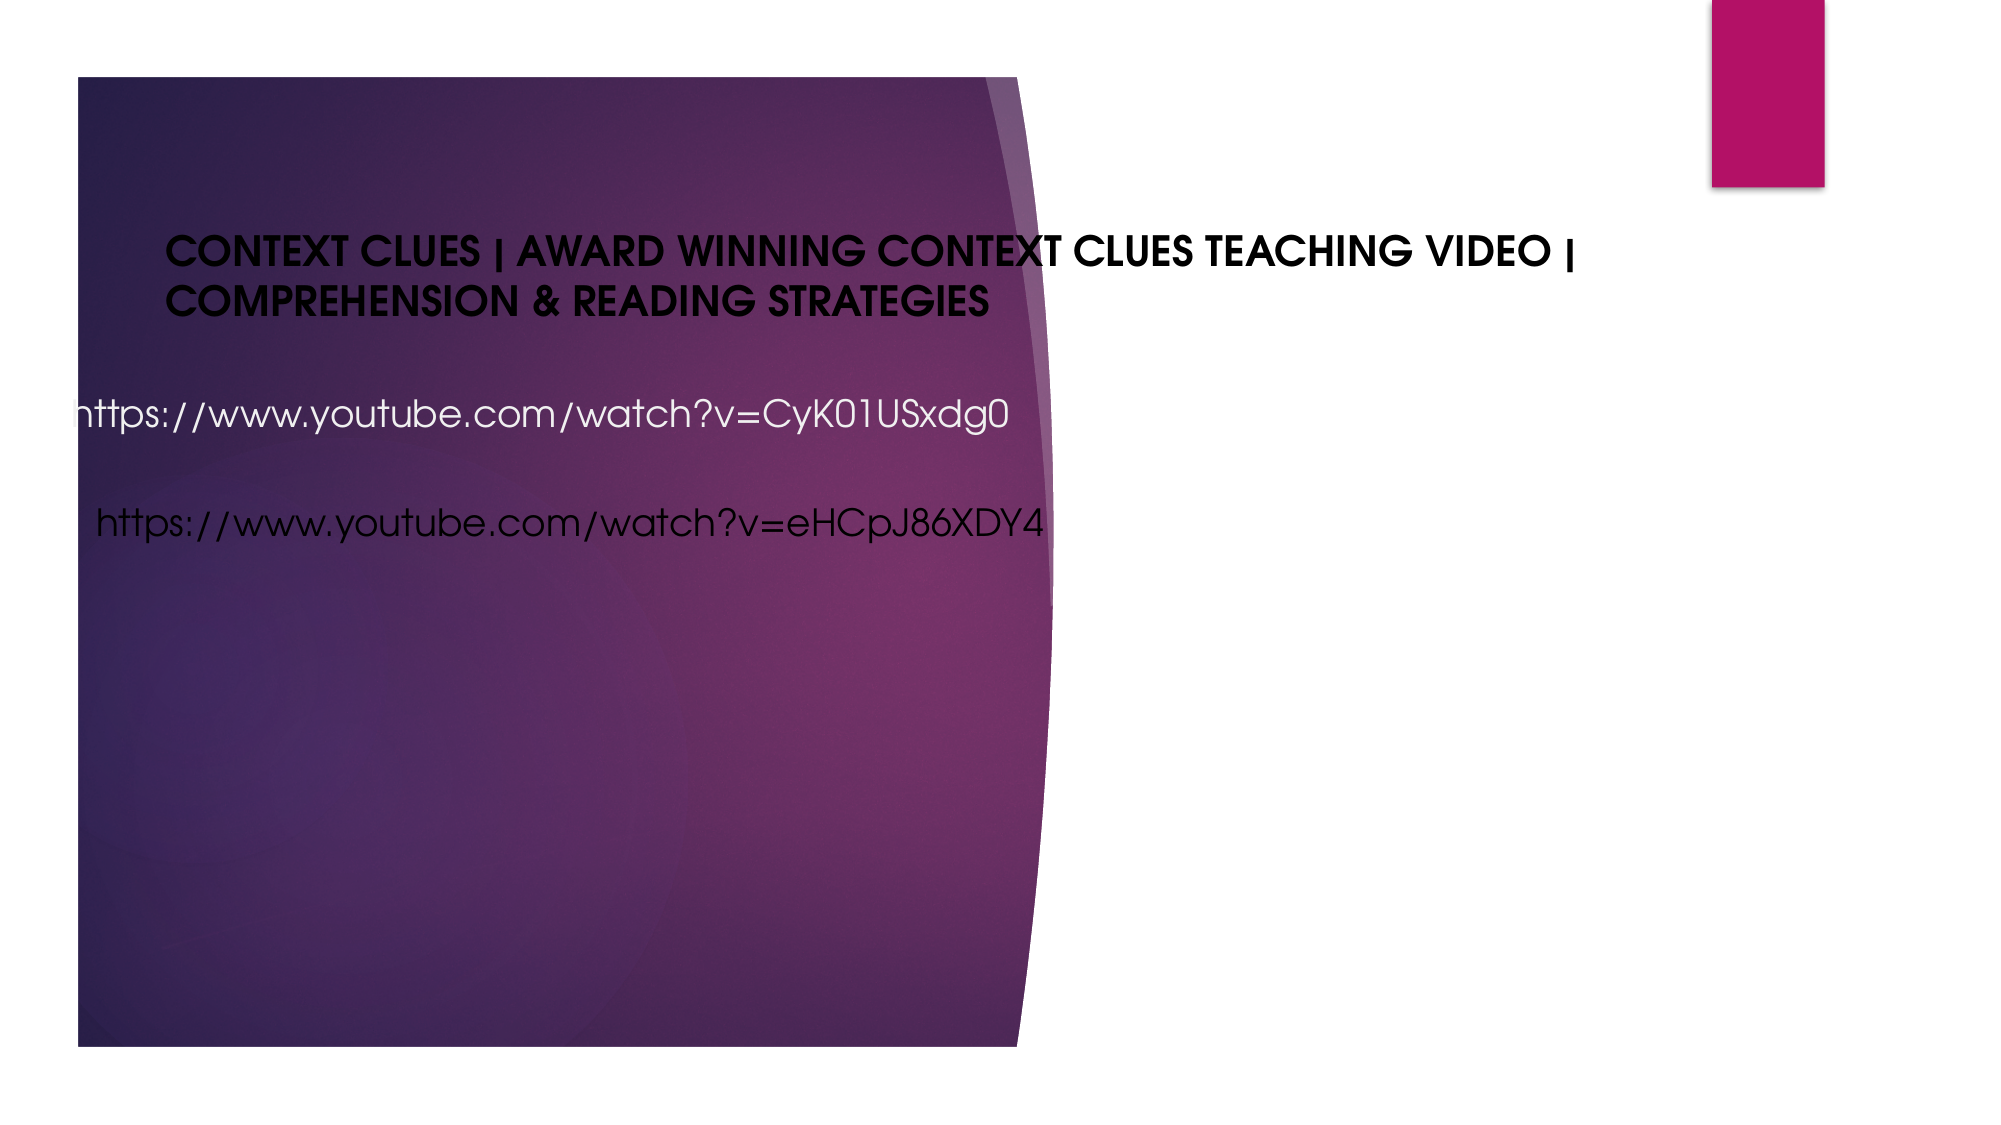

Context Clues | Award Winning Context Clues Teaching Video | Comprehension & Reading Strategies

https://www.youtube.com/watch?v=CyK01USxdg0
https://www.youtube.com/watch?v=eHCpJ86XDY4